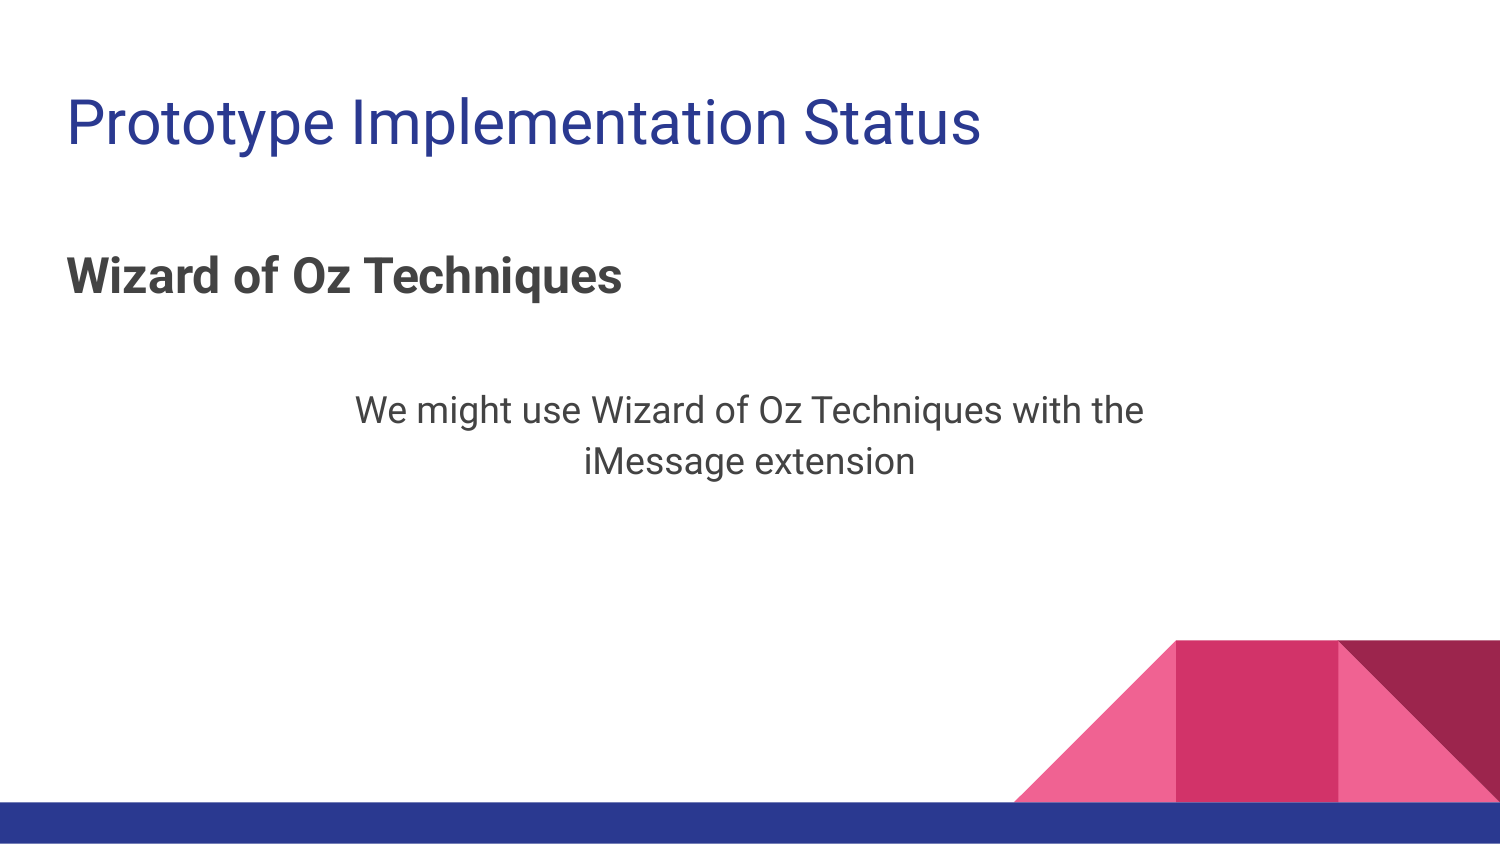

# Prototype Implementation Status
Wizard of Oz Techniques
We might use Wizard of Oz Techniques with the iMessage extension